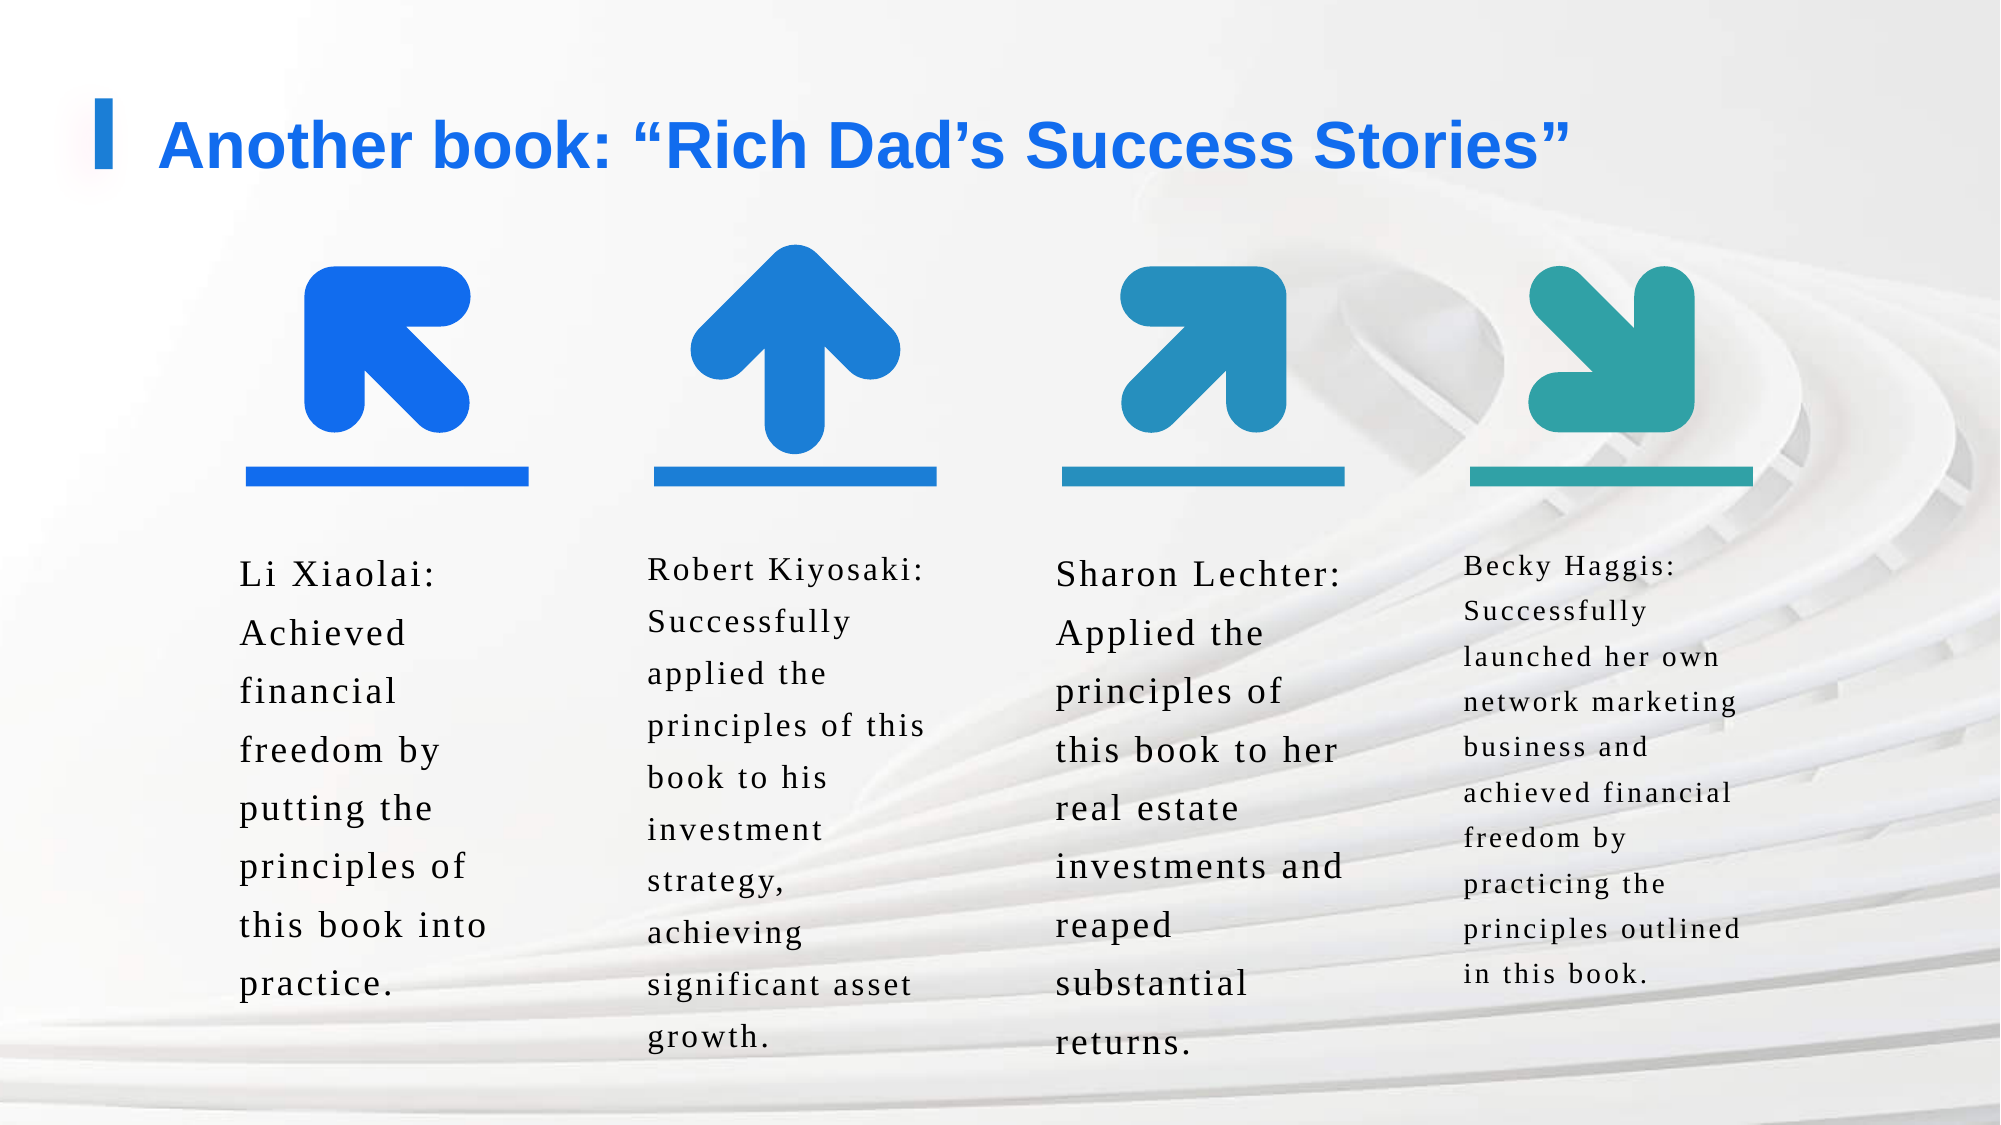

Another book: “Rich Dad’s Success Stories”

Li Xiaolai: Achieved financial freedom by putting the principles of this book into practice.
Robert Kiyosaki: Successfully applied the principles of this book to his investment strategy, achieving significant asset growth.
Sharon Lechter: Applied the principles of this book to her real estate investments and reaped substantial returns.
Becky Haggis: Successfully launched her own network marketing business and achieved financial freedom by practicing the principles outlined in this book.